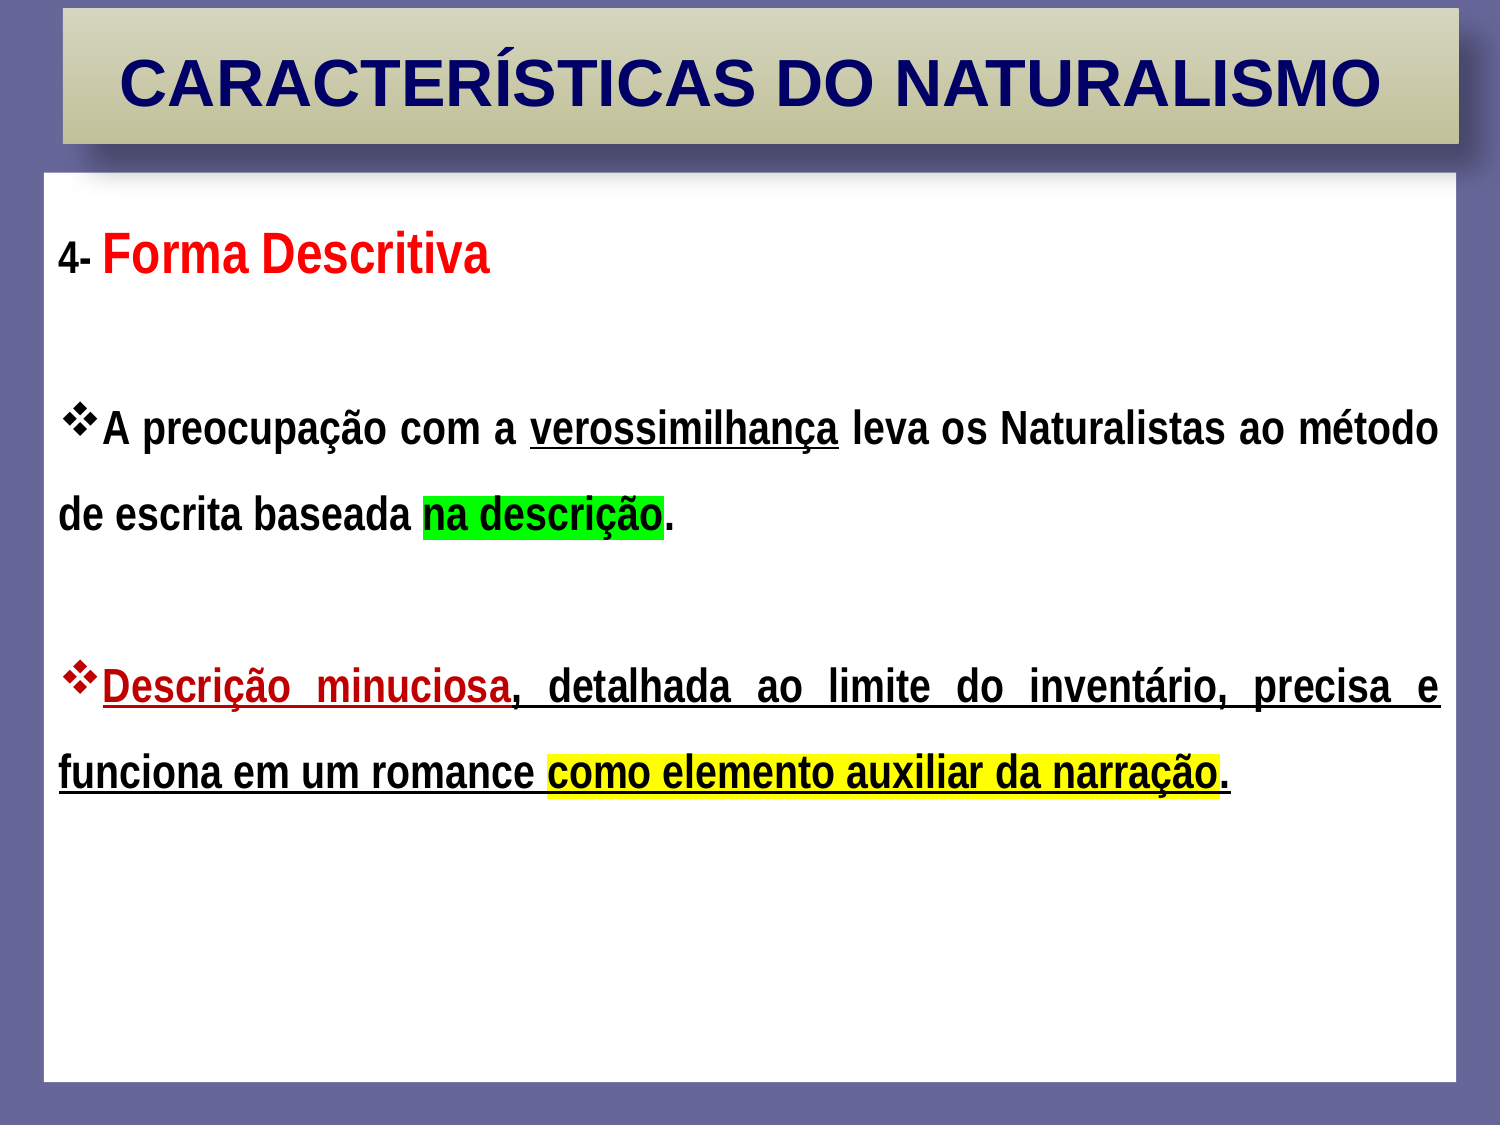

# CARACTERÍSTICAS DO NATURALISMO
4- Forma Descritiva

A preocupação com a verossimilhança leva os Naturalistas ao método de escrita baseada na descrição.

Descrição minuciosa, detalhada ao limite do inventário, precisa e funciona em um romance como elemento auxiliar da narração.